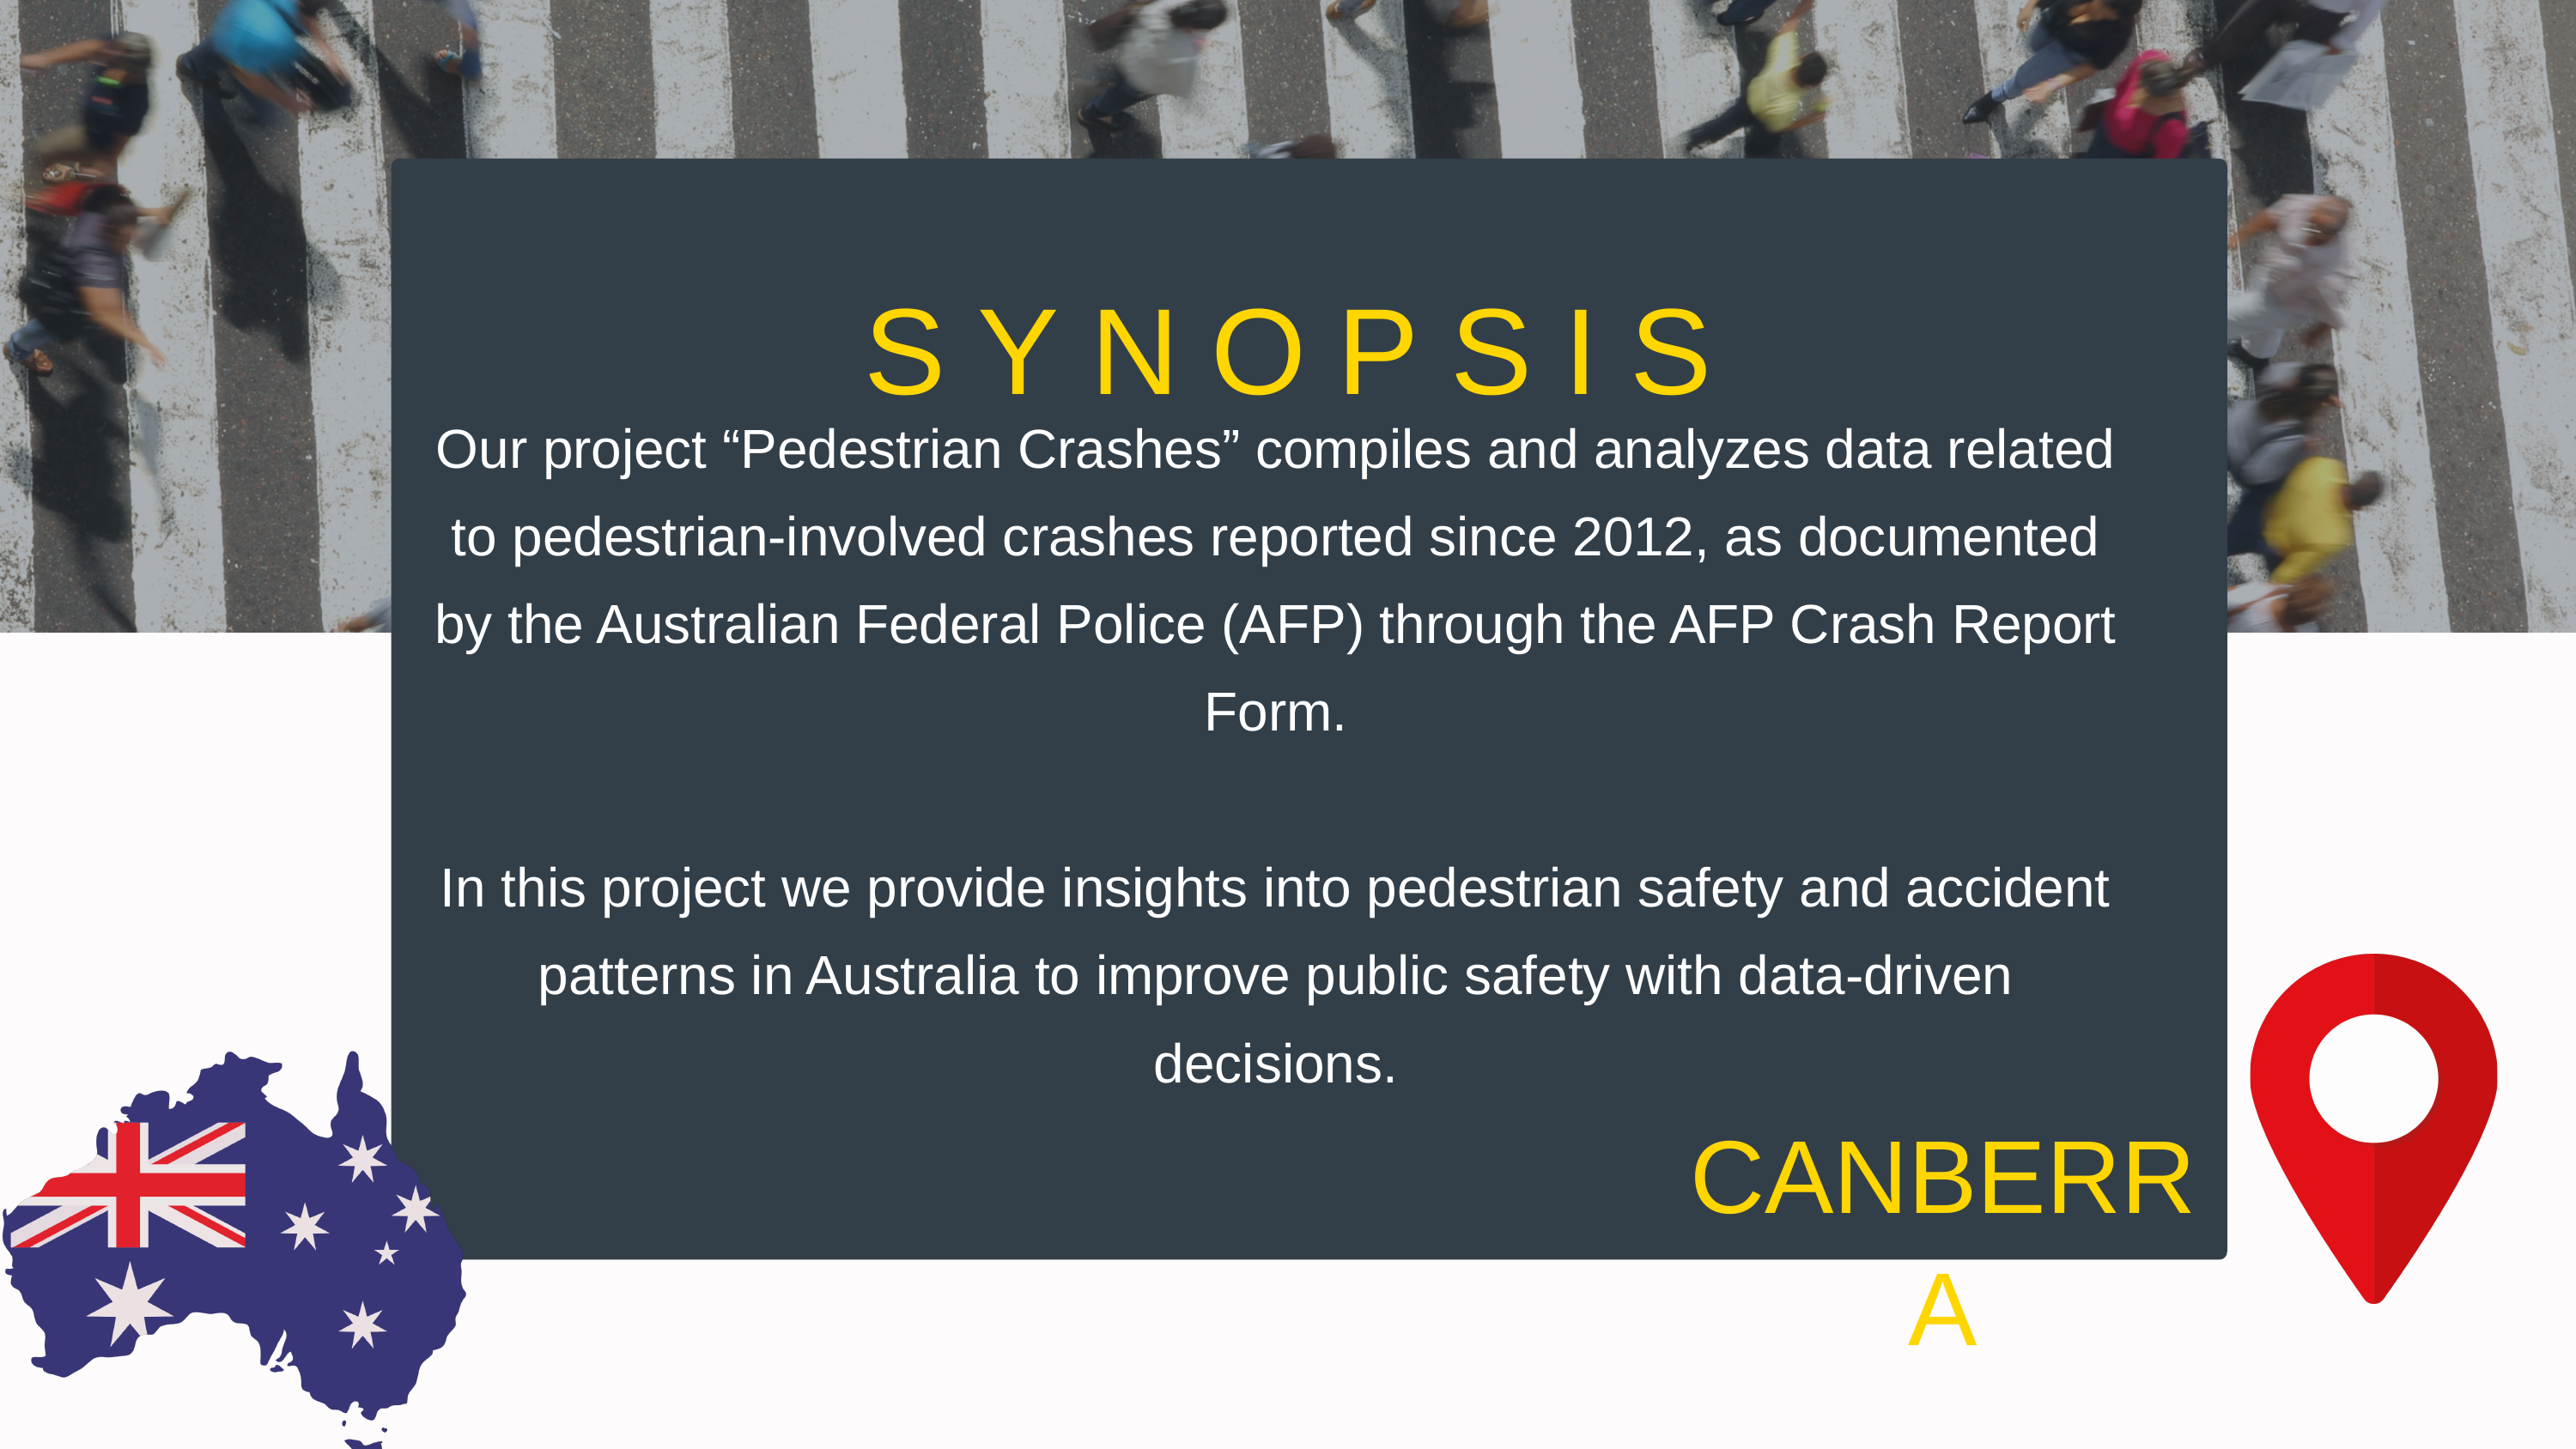

SYNOPSIS
Our project “Pedestrian Crashes” compiles and analyzes data related to pedestrian-involved crashes reported since 2012, as documented by the Australian Federal Police (AFP) through the AFP Crash Report Form.

In this project we provide insights into pedestrian safety and accident patterns in Australia to improve public safety with data-driven decisions.

CANBERRA